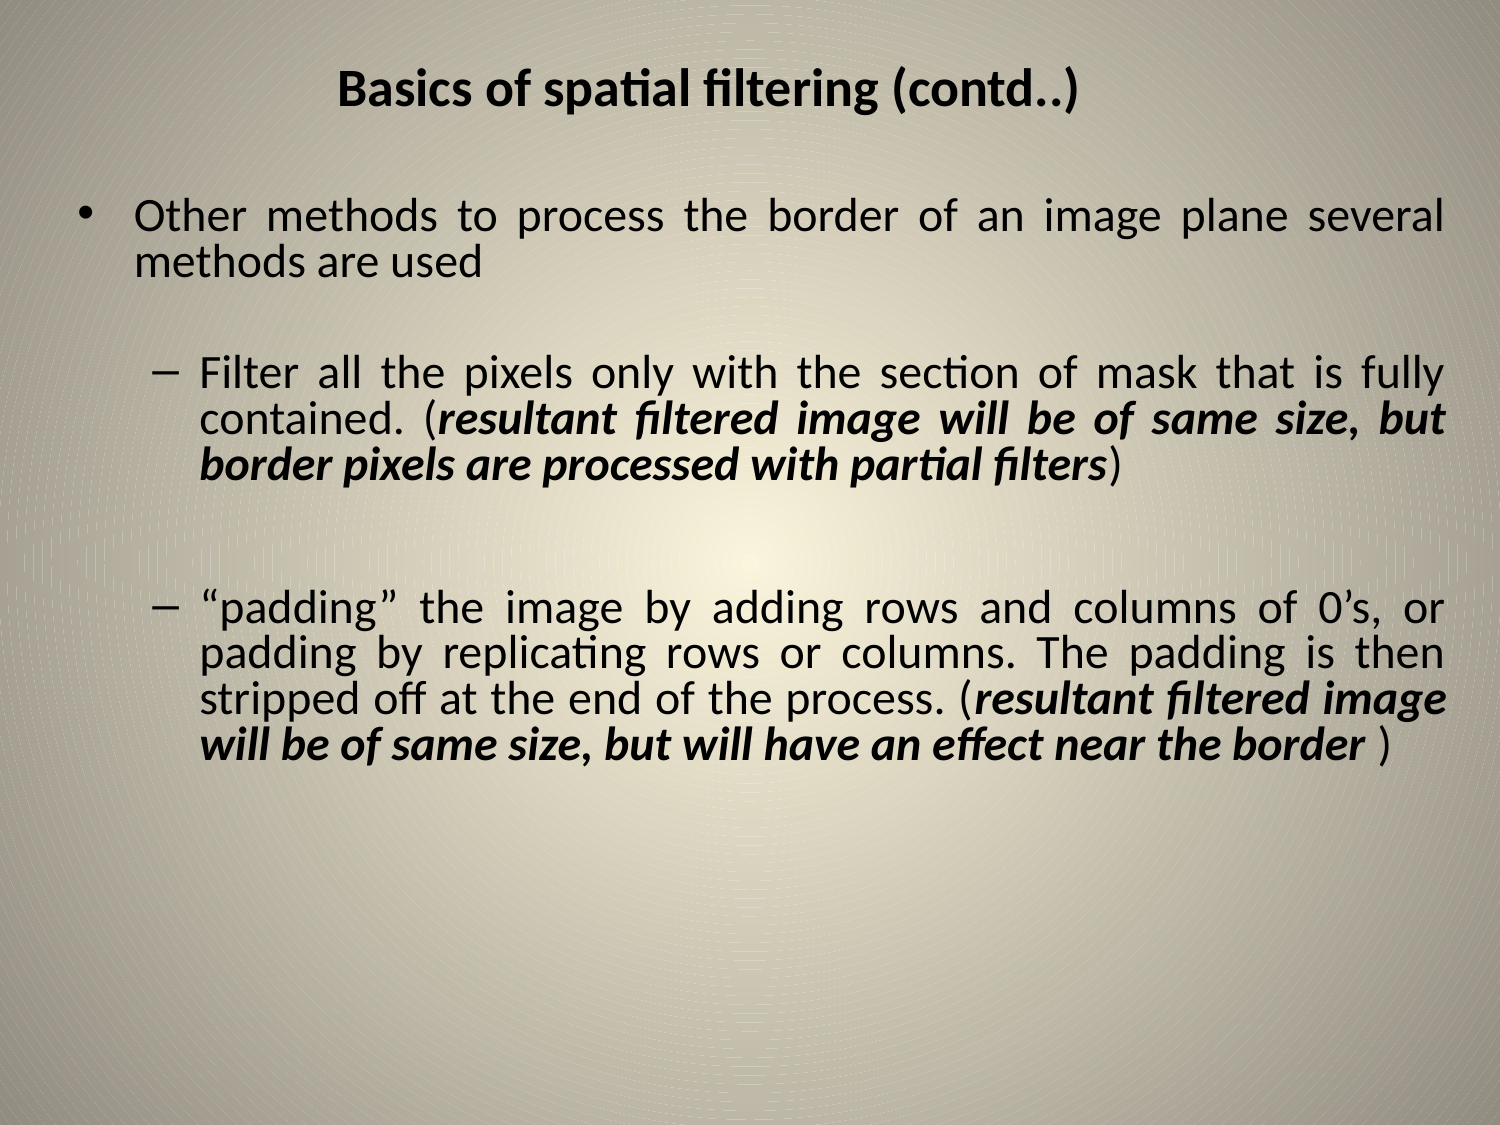

# Basics of spatial filtering (contd..)
Other methods to process the border of an image plane several methods are used

Filter all the pixels only with the section of mask that is fully contained. (resultant filtered image will be of same size, but border pixels are processed with partial filters)

“padding” the image by adding rows and columns of 0’s, or padding by replicating rows or columns. The padding is then stripped off at the end of the process. (resultant filtered image will be of same size, but will have an effect near the border )